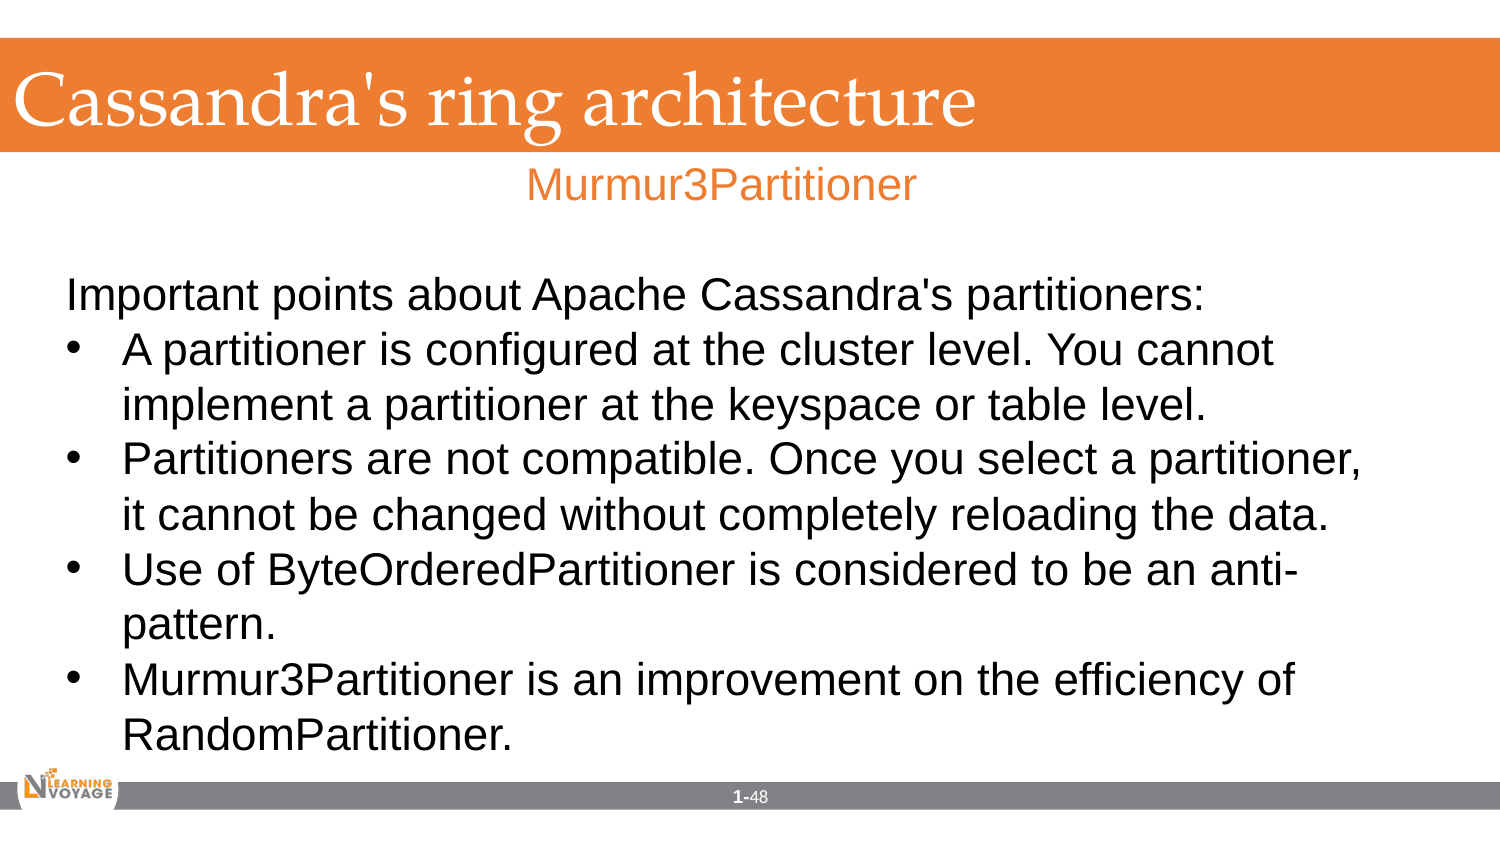

Cassandra's ring architecture
Murmur3Partitioner

Important points about Apache Cassandra's partitioners:
A partitioner is configured at the cluster level. You cannot implement a partitioner at the keyspace or table level.
Partitioners are not compatible. Once you select a partitioner, it cannot be changed without completely reloading the data.
Use of ByteOrderedPartitioner is considered to be an anti-pattern.
Murmur3Partitioner is an improvement on the efficiency of RandomPartitioner.
1-48